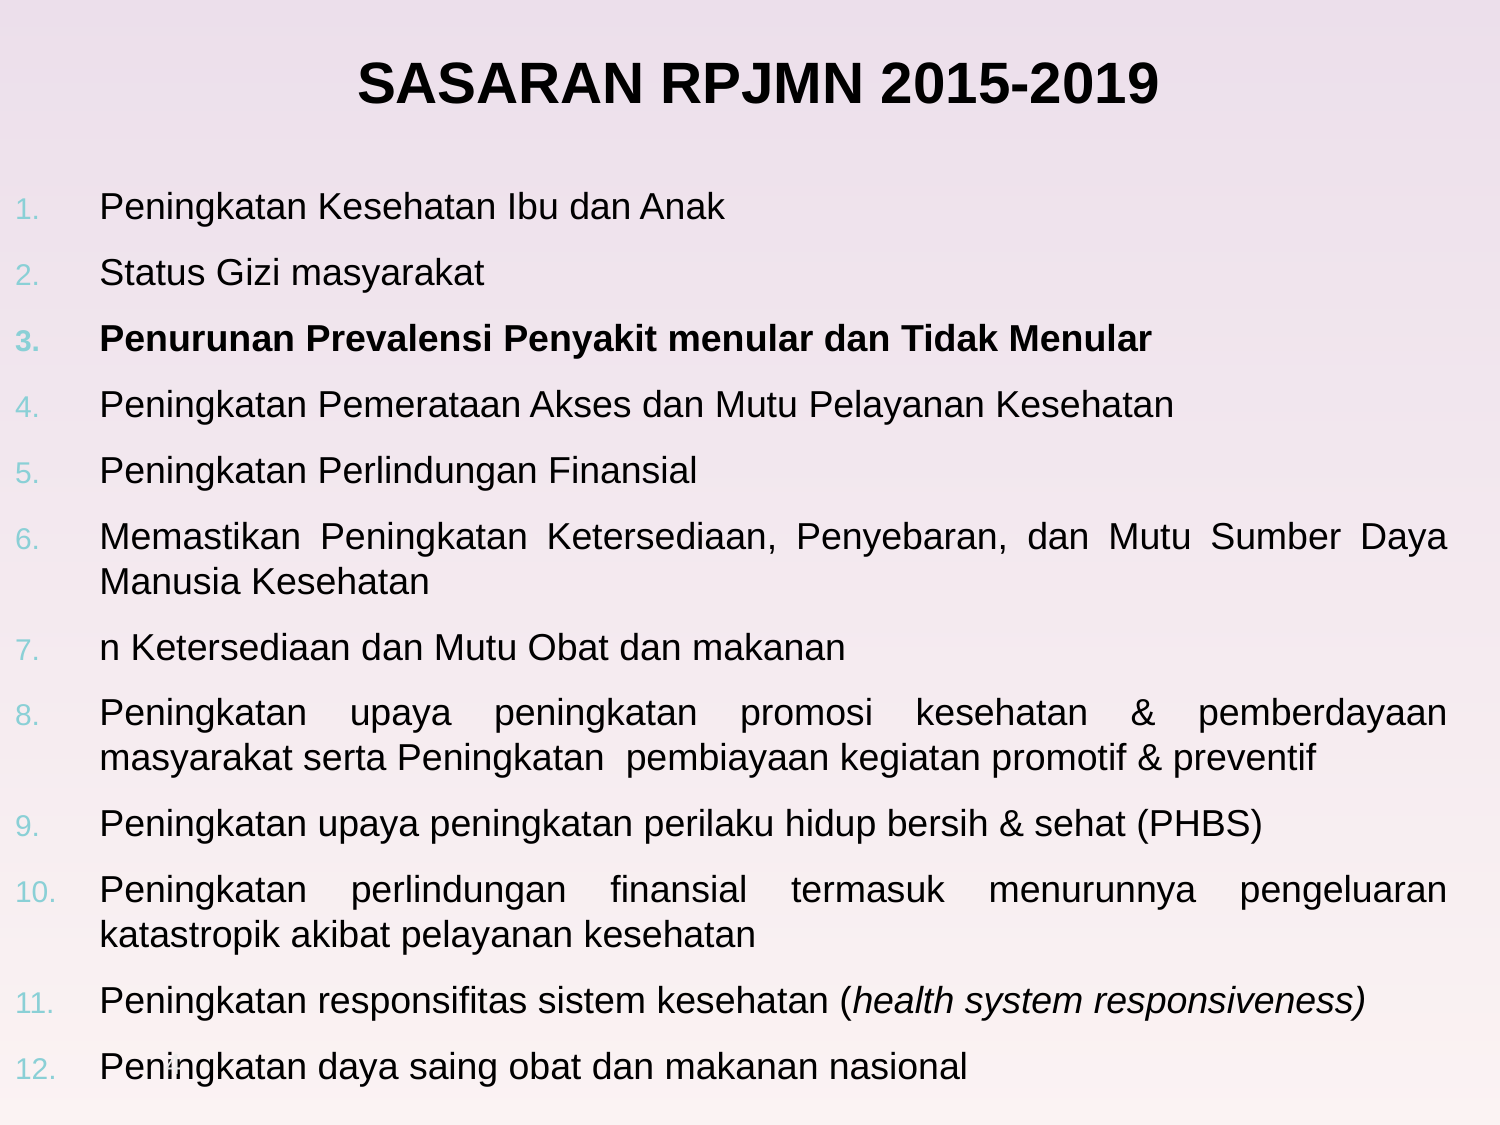

# SASARAN RPJMN 2015-2019
Peningkatan Kesehatan Ibu dan Anak
Status Gizi masyarakat
Penurunan Prevalensi Penyakit menular dan Tidak Menular
Peningkatan Pemerataan Akses dan Mutu Pelayanan Kesehatan
Peningkatan Perlindungan Finansial
Memastikan Peningkatan Ketersediaan, Penyebaran, dan Mutu Sumber Daya Manusia Kesehatan
n Ketersediaan dan Mutu Obat dan makanan
Peningkatan upaya peningkatan promosi kesehatan & pemberdayaan masyarakat serta Peningkatan  pembiayaan kegiatan promotif & preventif
Peningkatan upaya peningkatan perilaku hidup bersih & sehat (PHBS)
Peningkatan perlindungan finansial termasuk menurunnya pengeluaran katastropik akibat pelayanan kesehatan
Peningkatan responsifitas sistem kesehatan (health system responsiveness)
Peningkatan daya saing obat dan makanan nasional

4